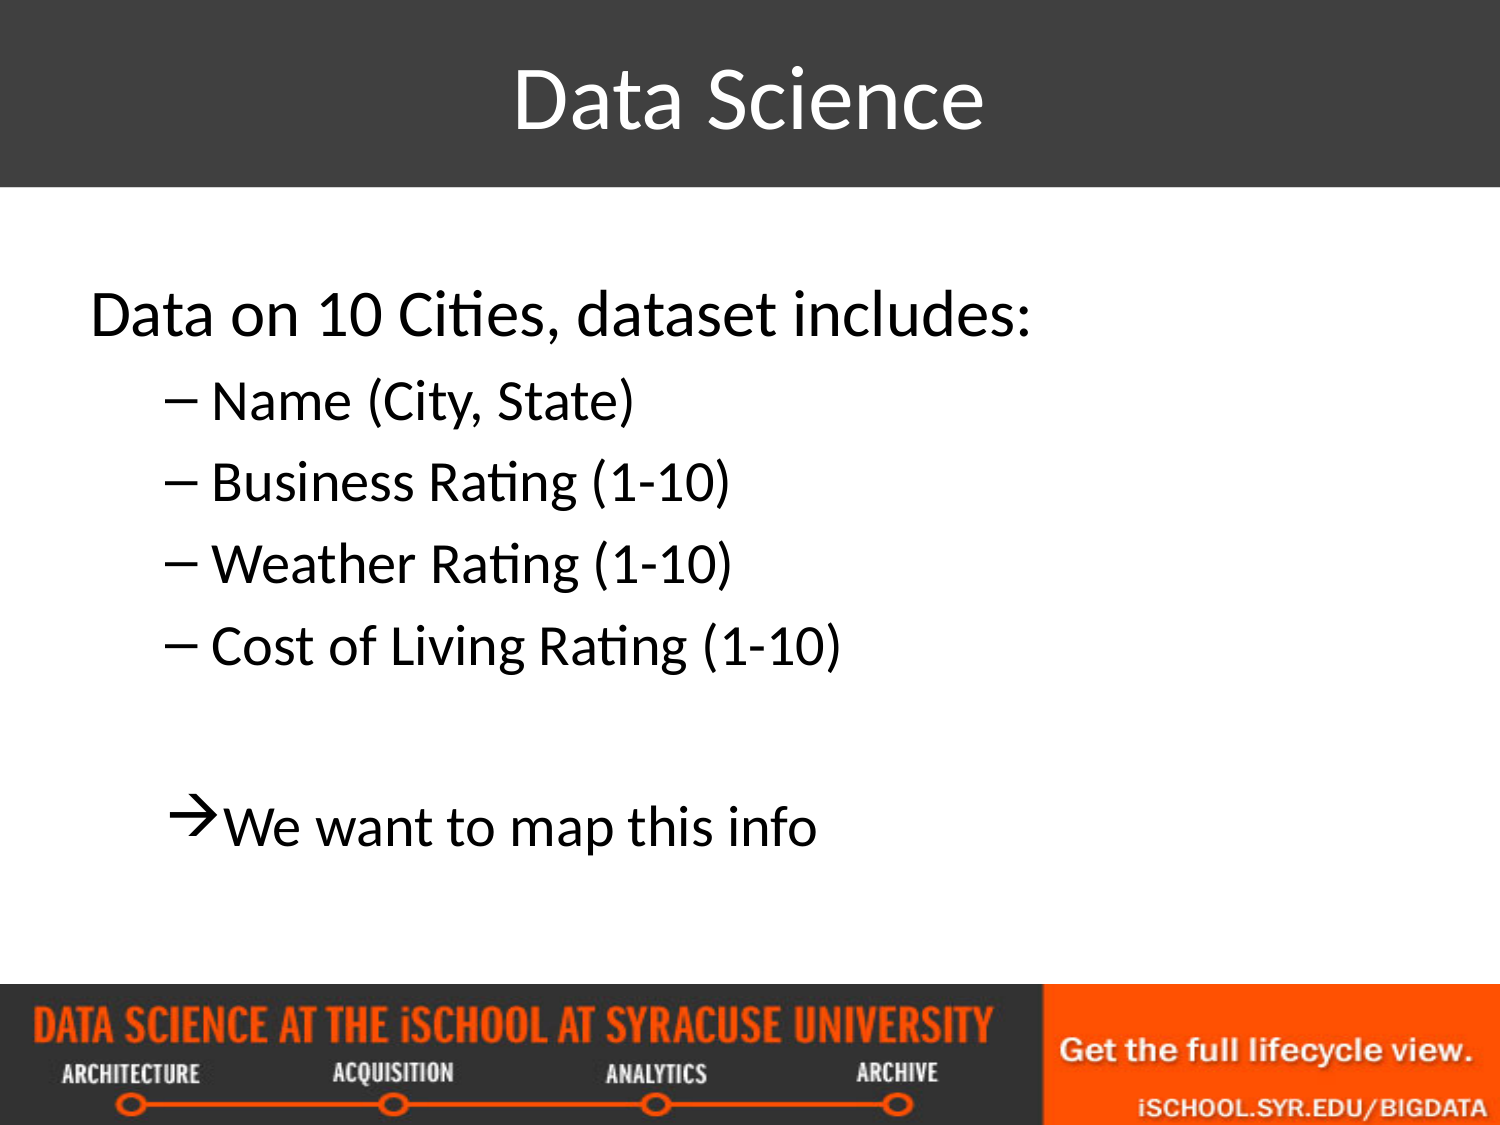

# Data Science
Data on 10 Cities, dataset includes:
Name (City, State)
Business Rating (1-10)
Weather Rating (1-10)
Cost of Living Rating (1-10)

We want to map this info